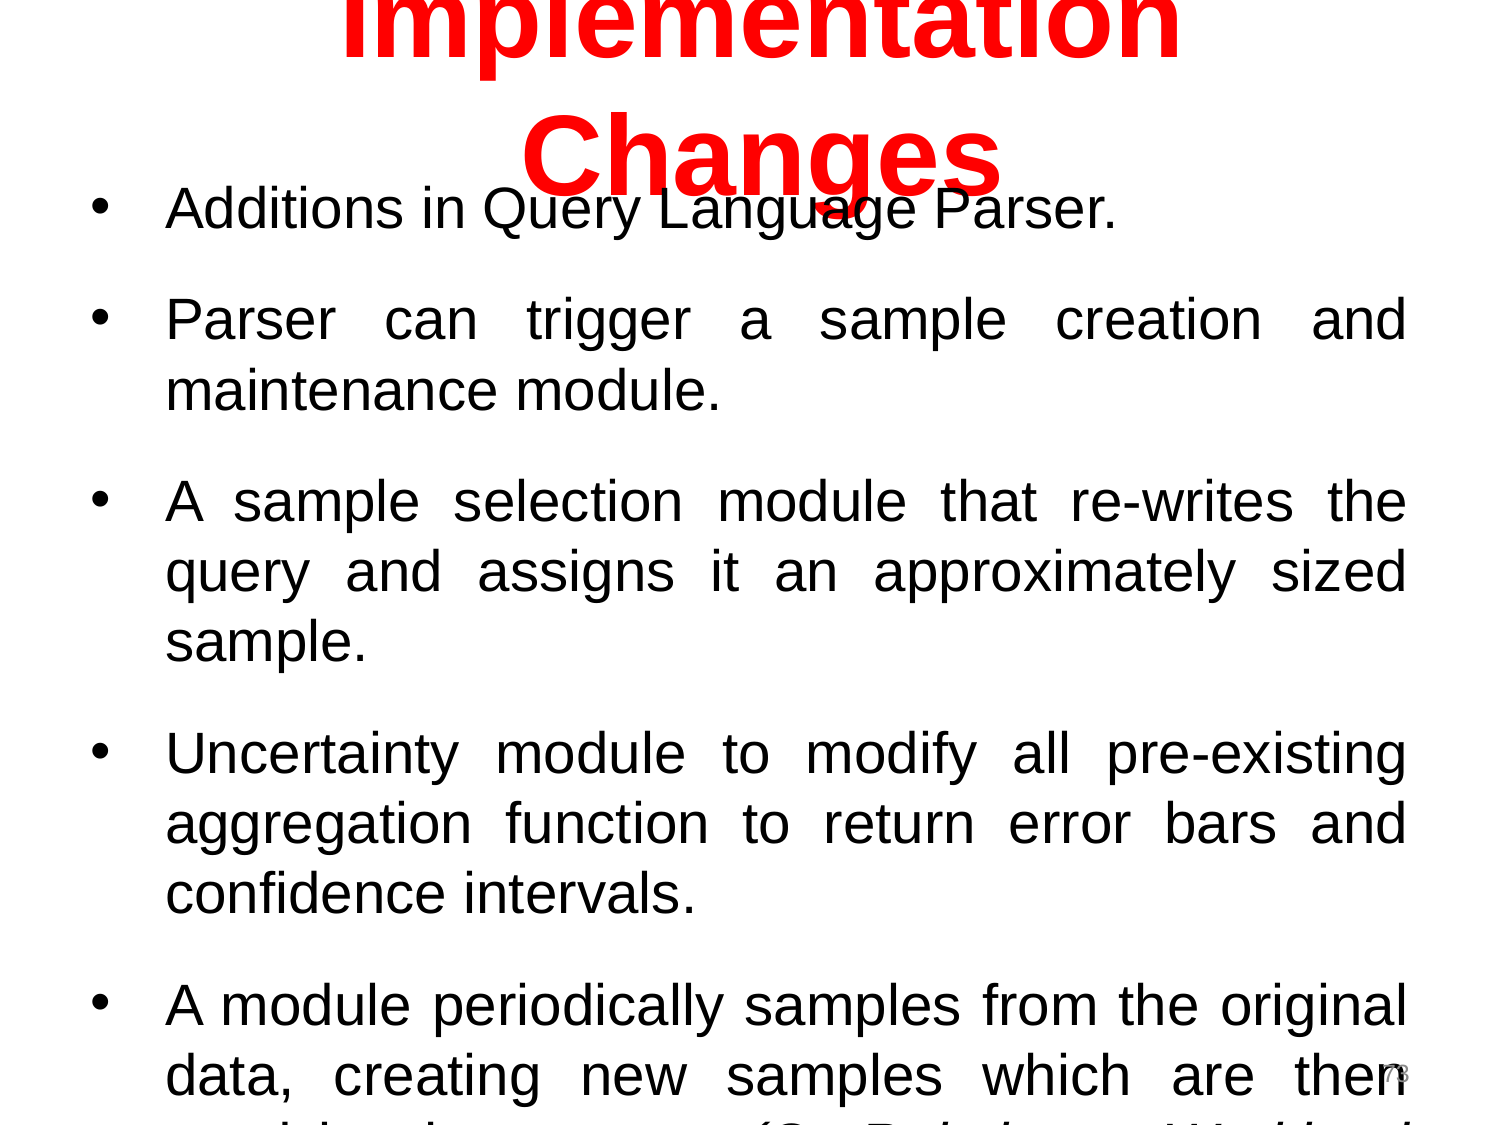

# Implementation Changes
Additions in Query Language Parser.
Parser can trigger a sample creation and maintenance module.
A sample selection module that re-writes the query and assigns it an approximately sized sample.
Uncertainty module to modify all pre-existing aggregation function to return error bars and confidence intervals.
A module periodically samples from the original data, creating new samples which are then used by the system. (Co-Relation + Workload Changes)

73